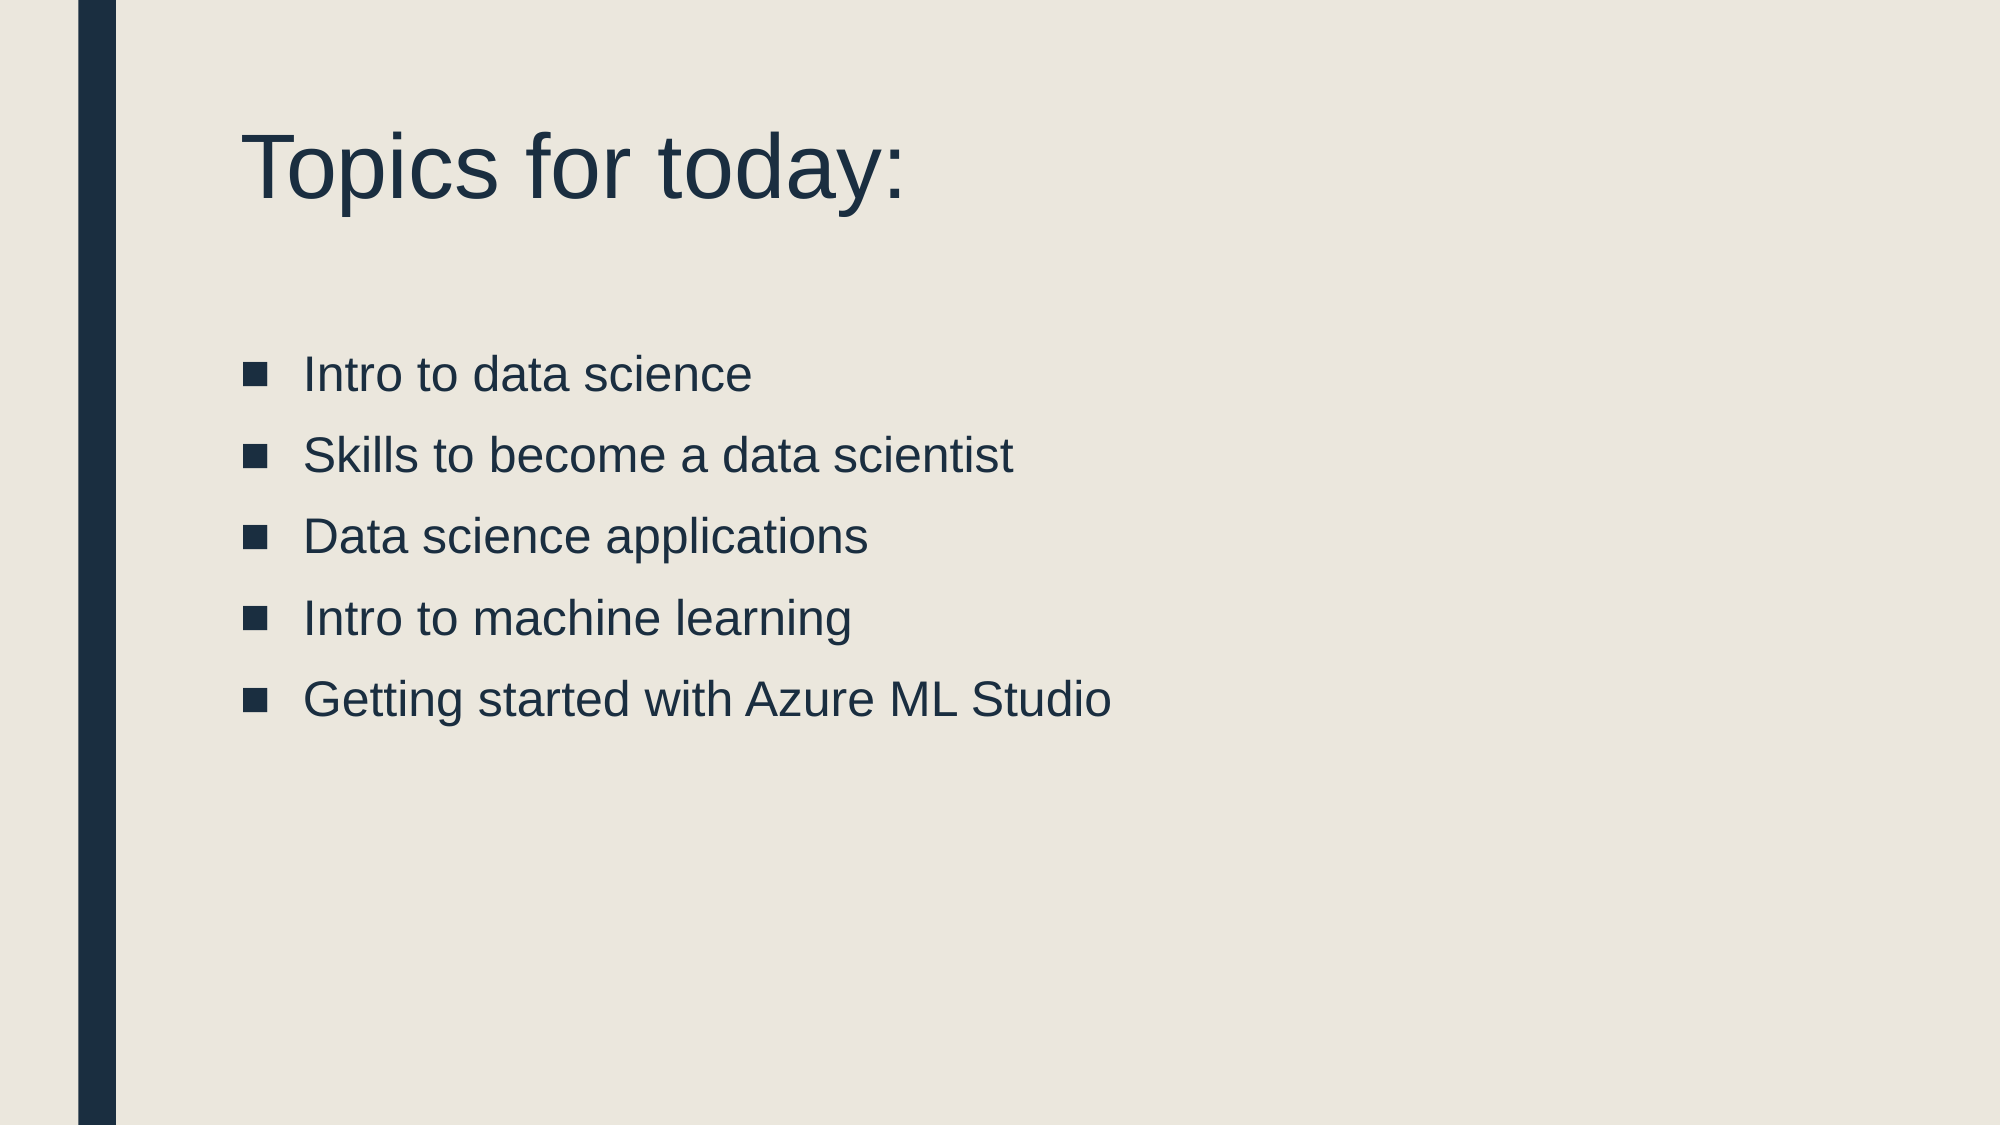

# Topics for today:
Intro to data science
Skills to become a data scientist
Data science applications
Intro to machine learning
Getting started with Azure ML Studio